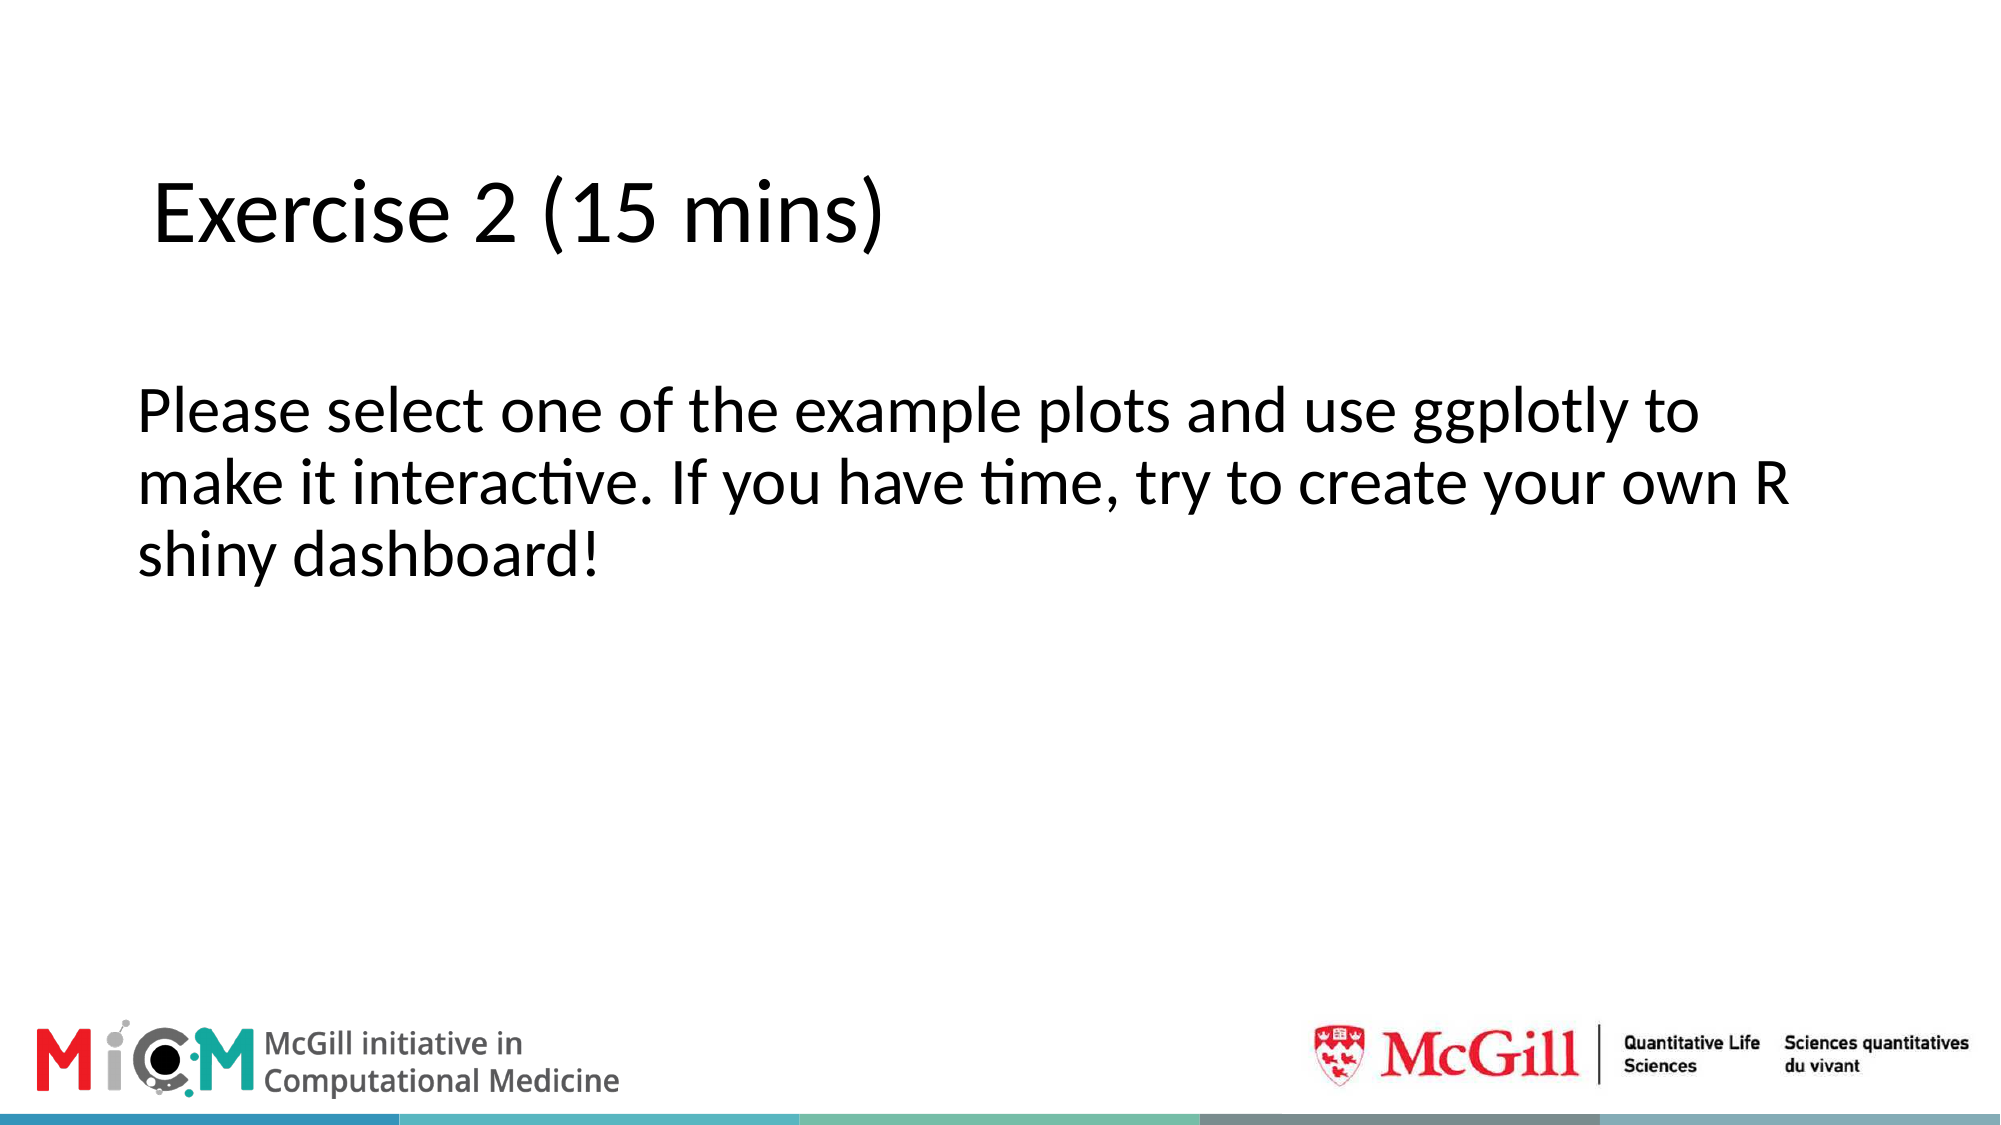

# Exercise 2 (15 mins)
Please select one of the example plots and use ggplotly to make it interactive. If you have time, try to create your own R shiny dashboard!